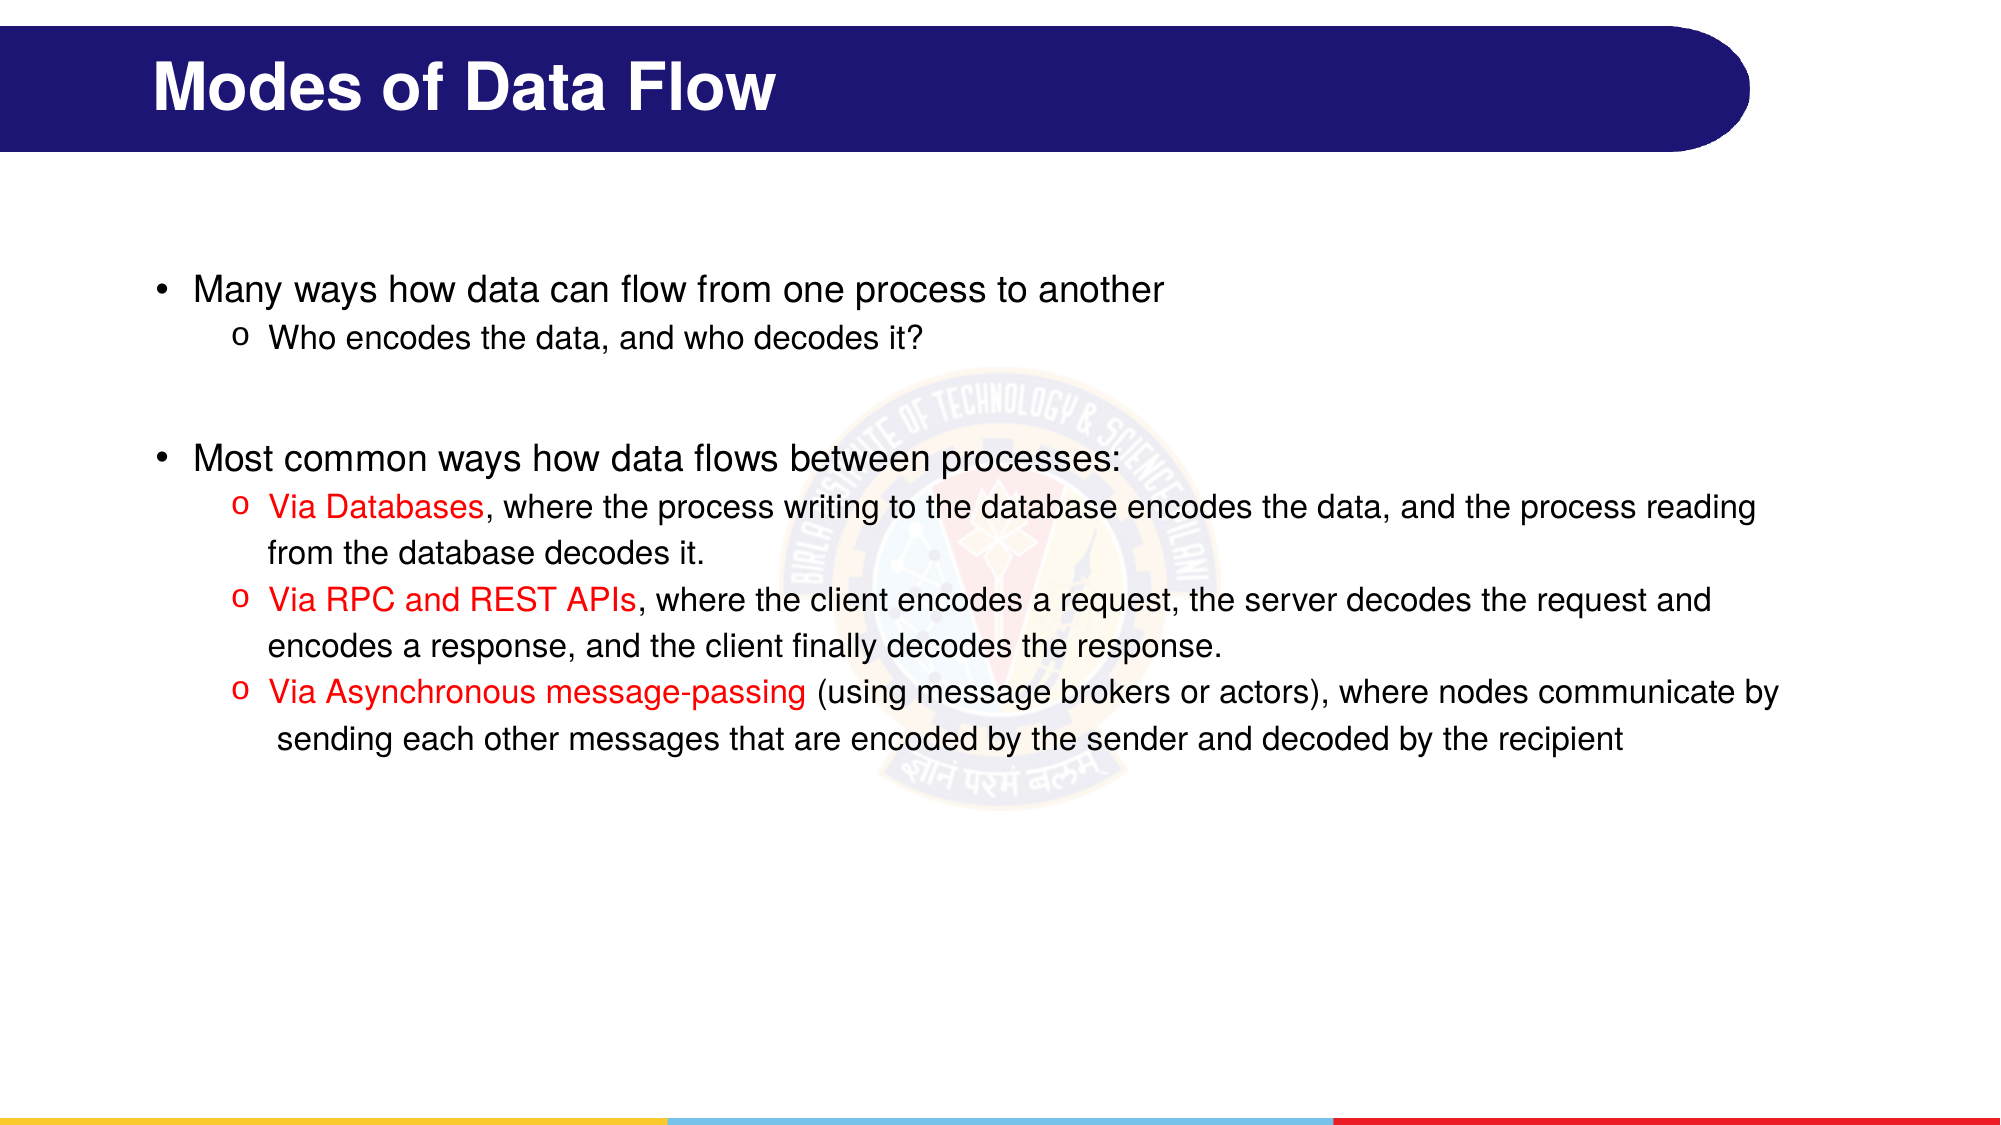

# Modes of Data Flow

Many ways how data can flow from one process to another
Who encodes the data, and who decodes it?

Most common ways how data flows between processes:
Via Databases, where the process writing to the database encodes the data, and the process reading
    from the database decodes it.
Via RPC and REST APIs, where the client encodes a request, the server decodes the request and
    encodes a response, and the client finally decodes the response.
Via Asynchronous message-passing (using message brokers or actors), where nodes communicate by
     sending each other messages that are encoded by the sender and decoded by the recipient